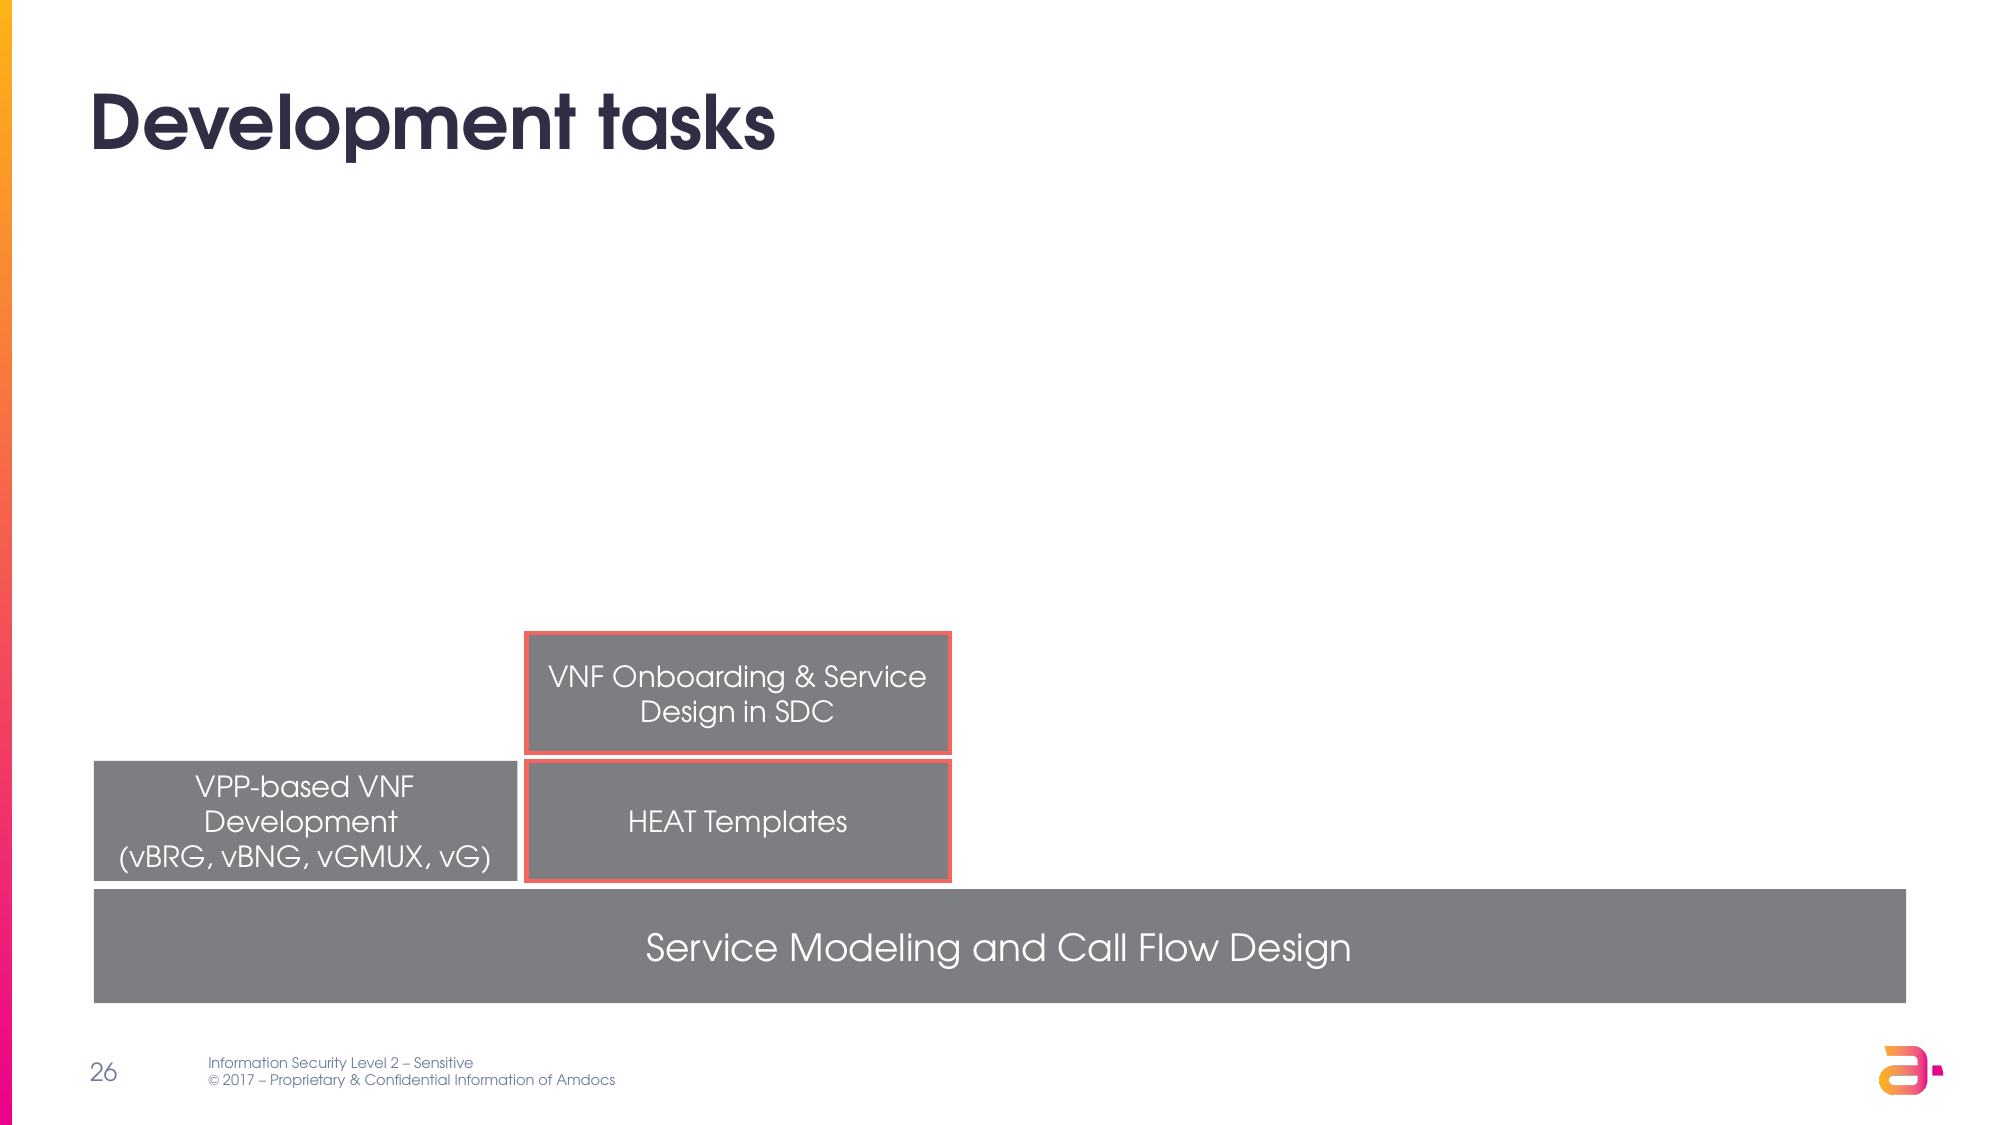

# Development tasks
VNF Onboarding & Service Design in SDC
VPP-based VNF Development
(vBRG, vBNG, vGMUX, vG)
HEAT Templates
Service Modeling and Call Flow Design